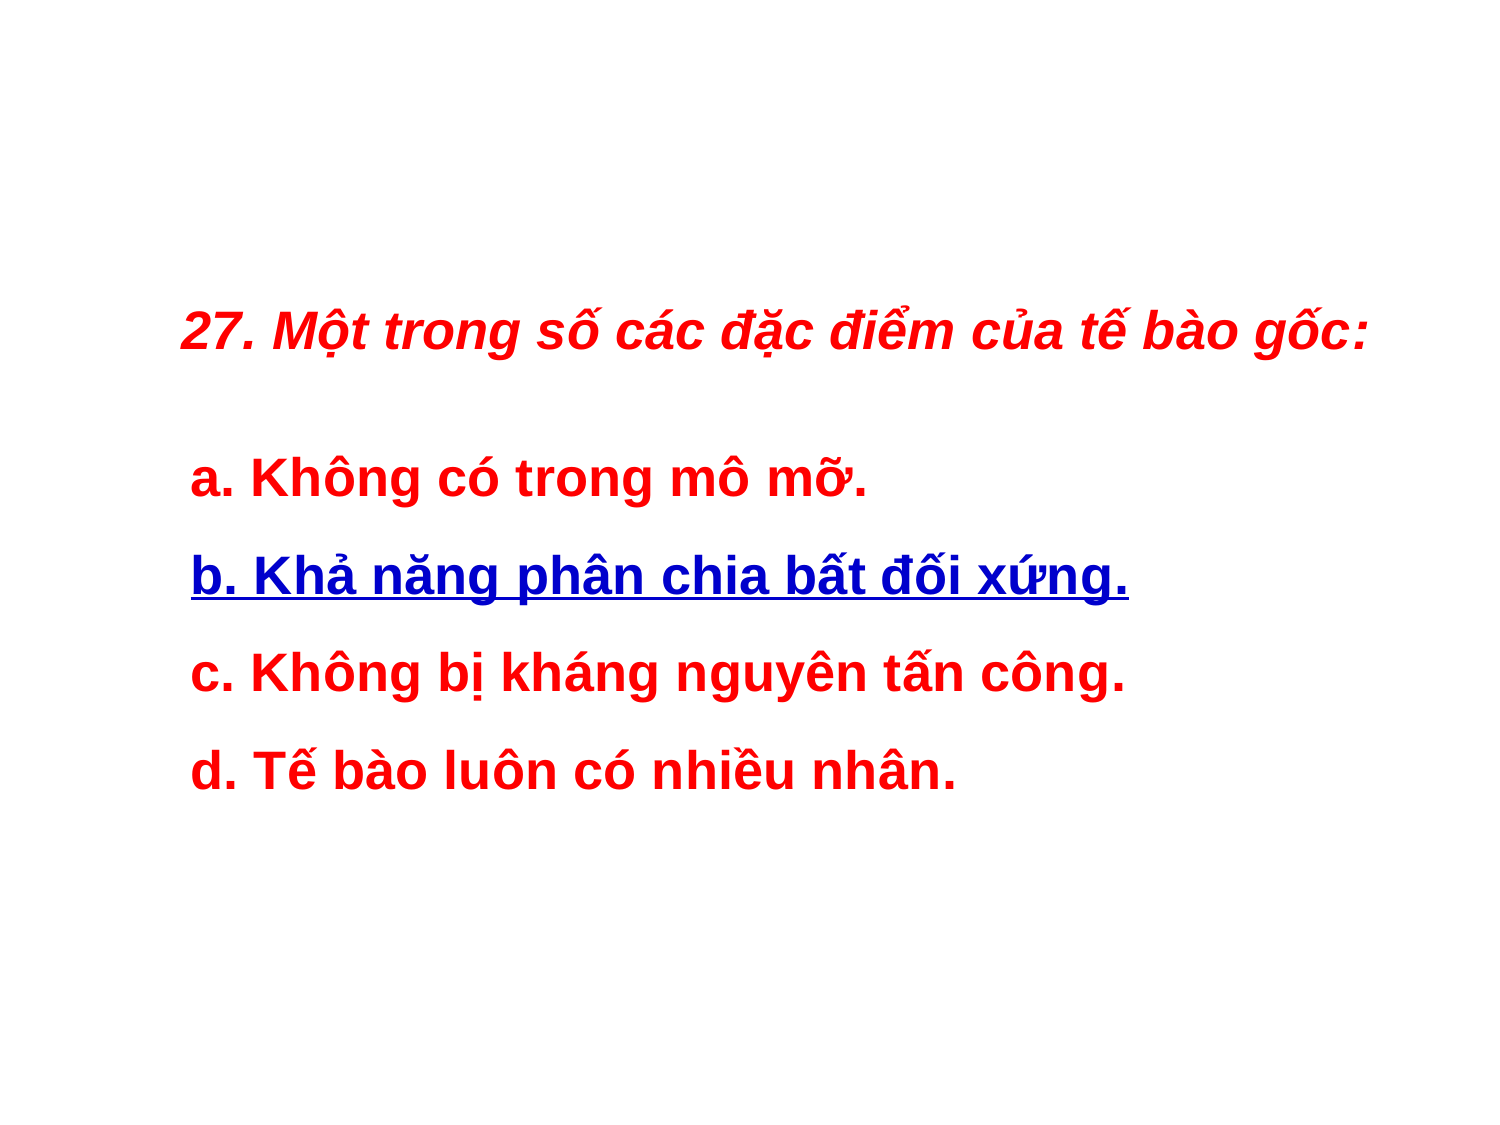

27. Một trong số các đặc điểm của tế bào gốc:
a. Không có trong mô mỡ.
b. Khả năng phân chia bất đối xứng.
c. Không bị kháng nguyên tấn công.
d. Tế bào luôn có nhiều nhân.